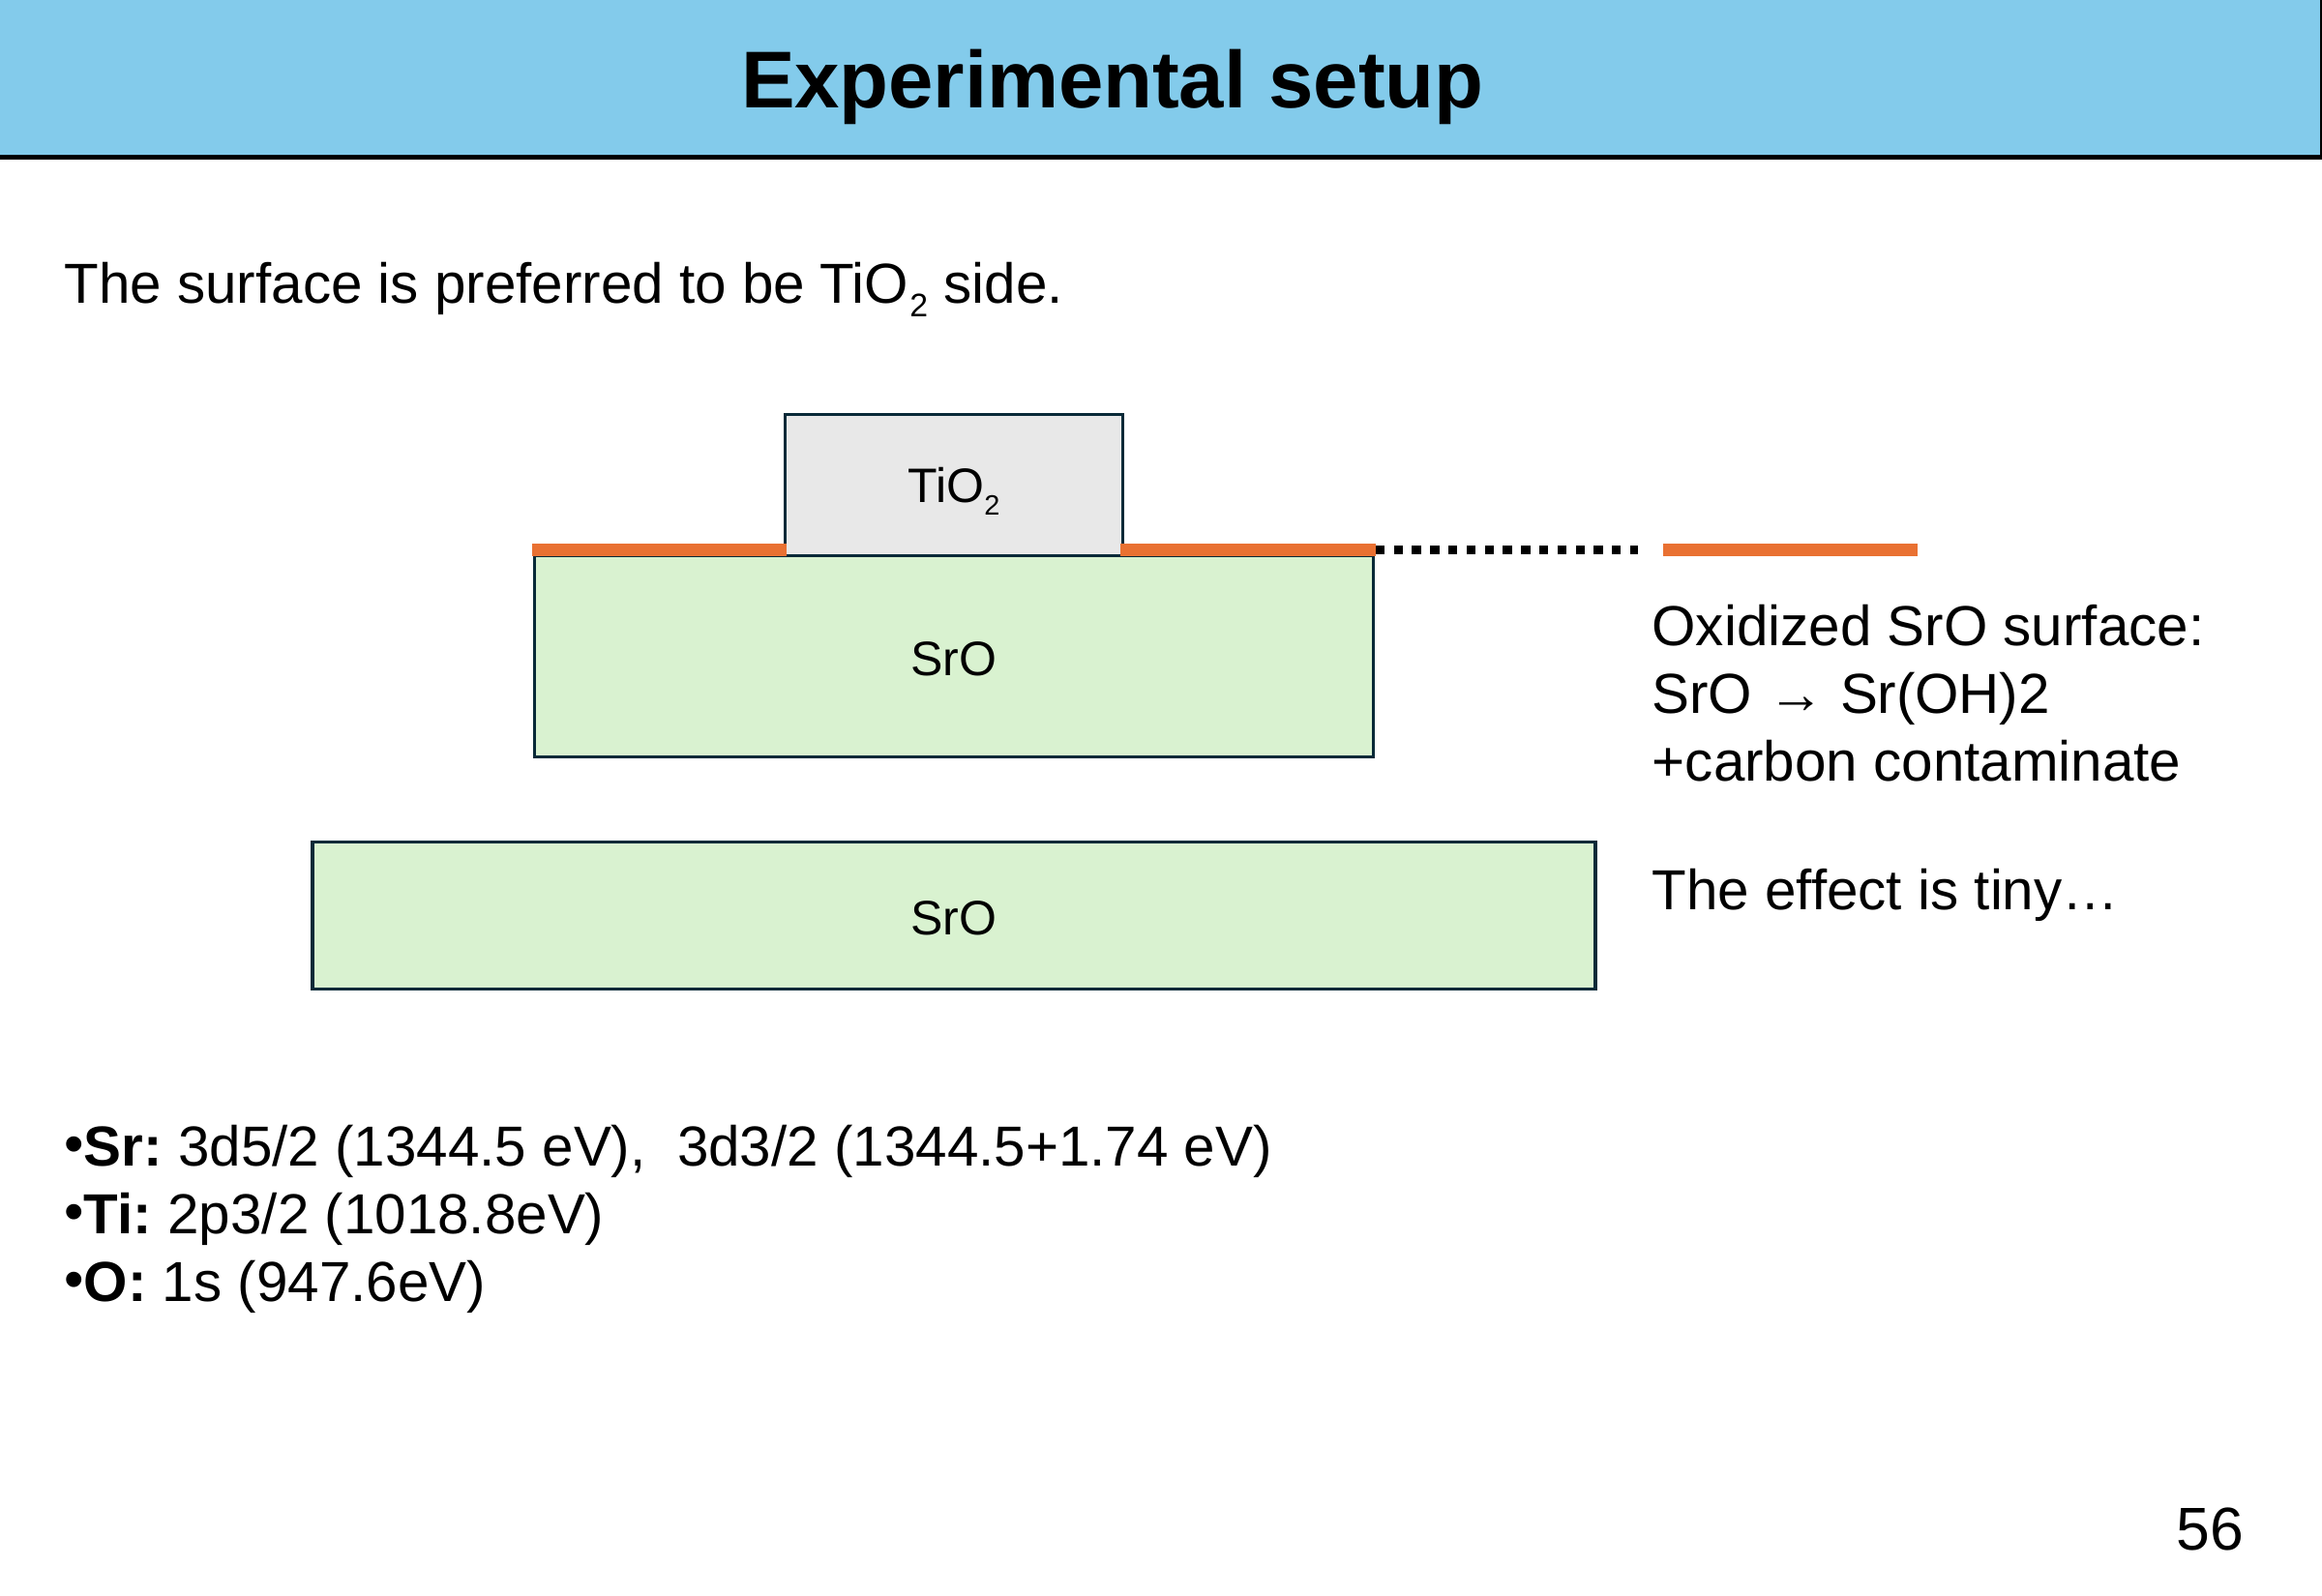

Experimental setup
The surface is preferred to be TiO2 side.
TiO2
SrO
SrO
Oxidized SrO surface:
SrO → Sr(OH)2
+carbon contaminate

The effect is tiny…
Sr: 3d5/2 (1344.5 eV),  3d3/2 (1344.5+1.74 eV)
Ti: 2p3/2 (1018.8eV)
O: 1s (947.6eV)